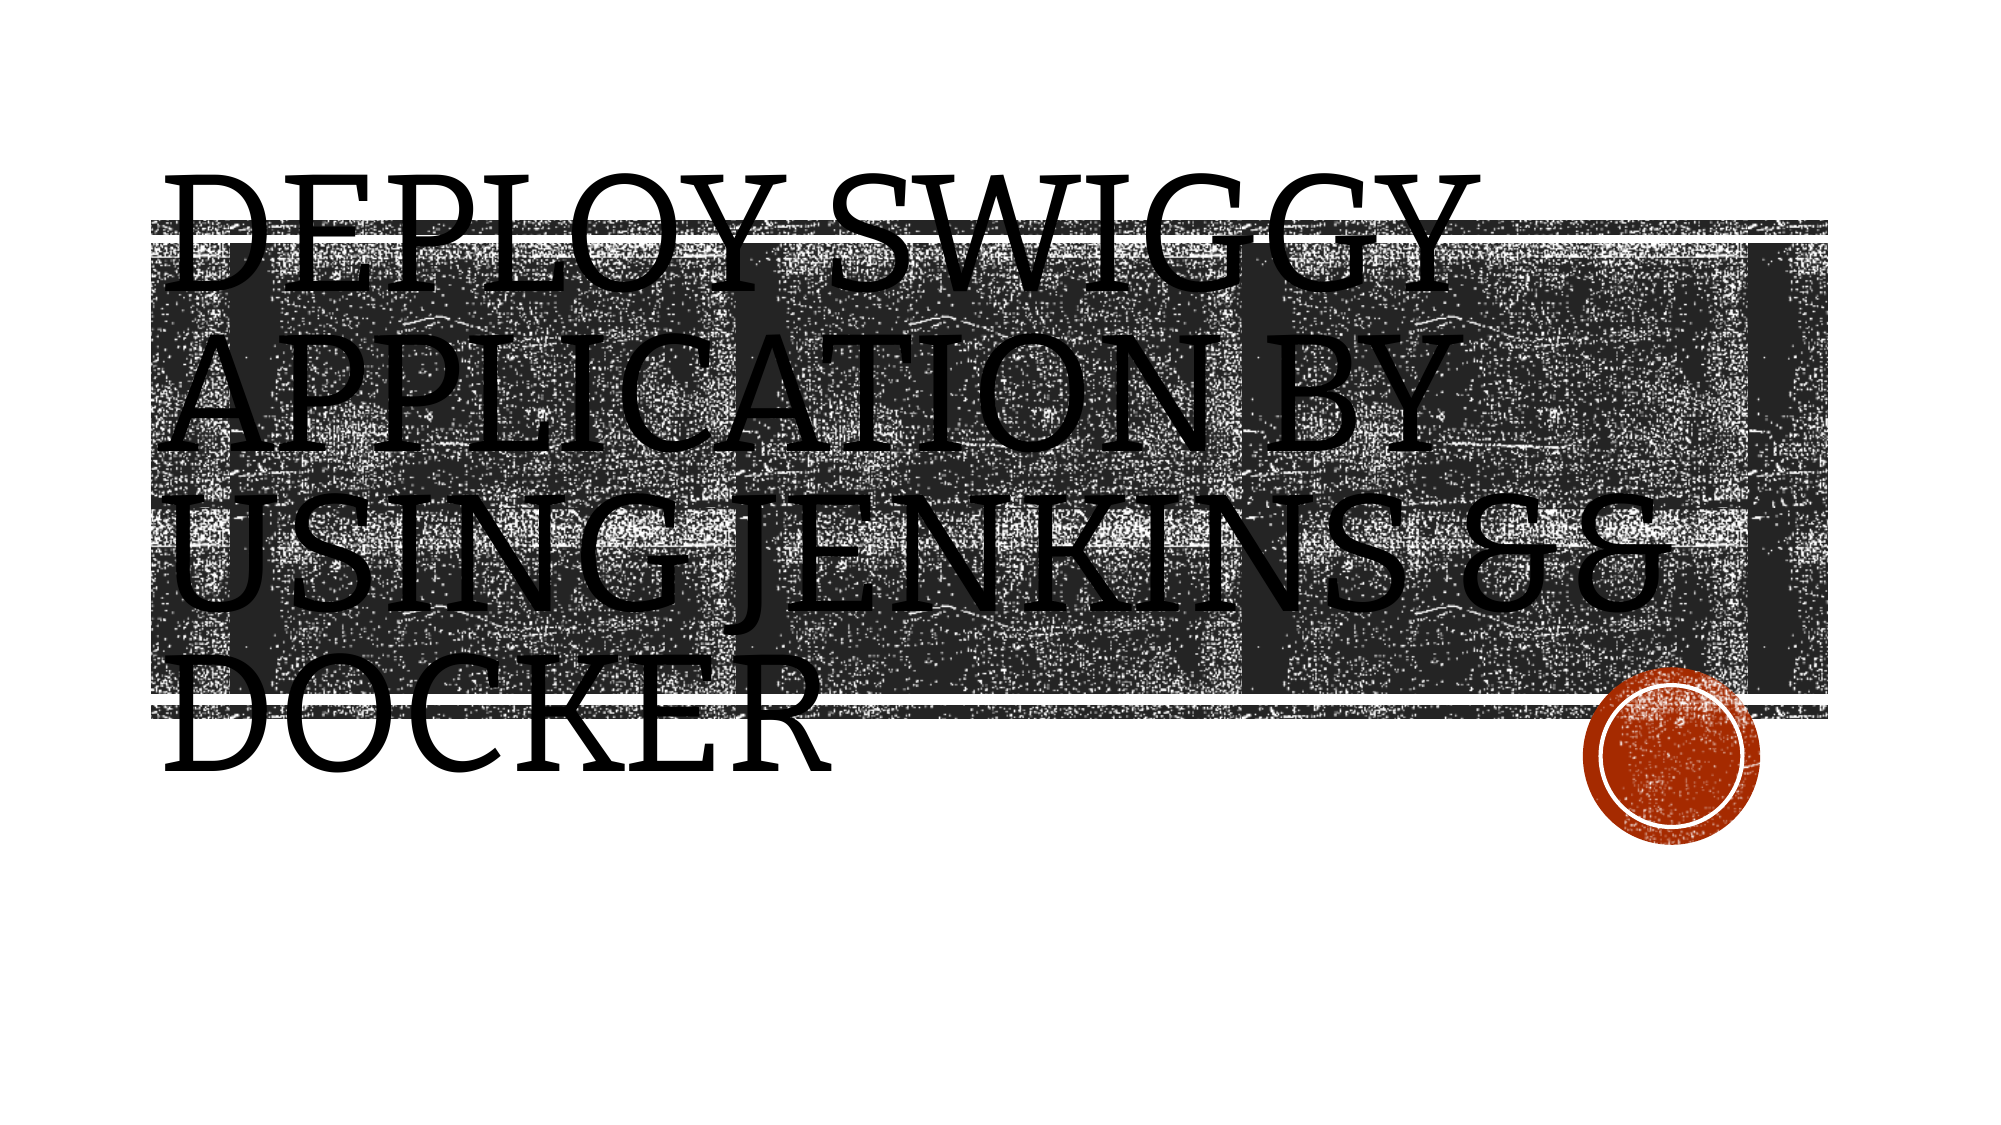

# Deploy swiggy application by using Jenkins && docker